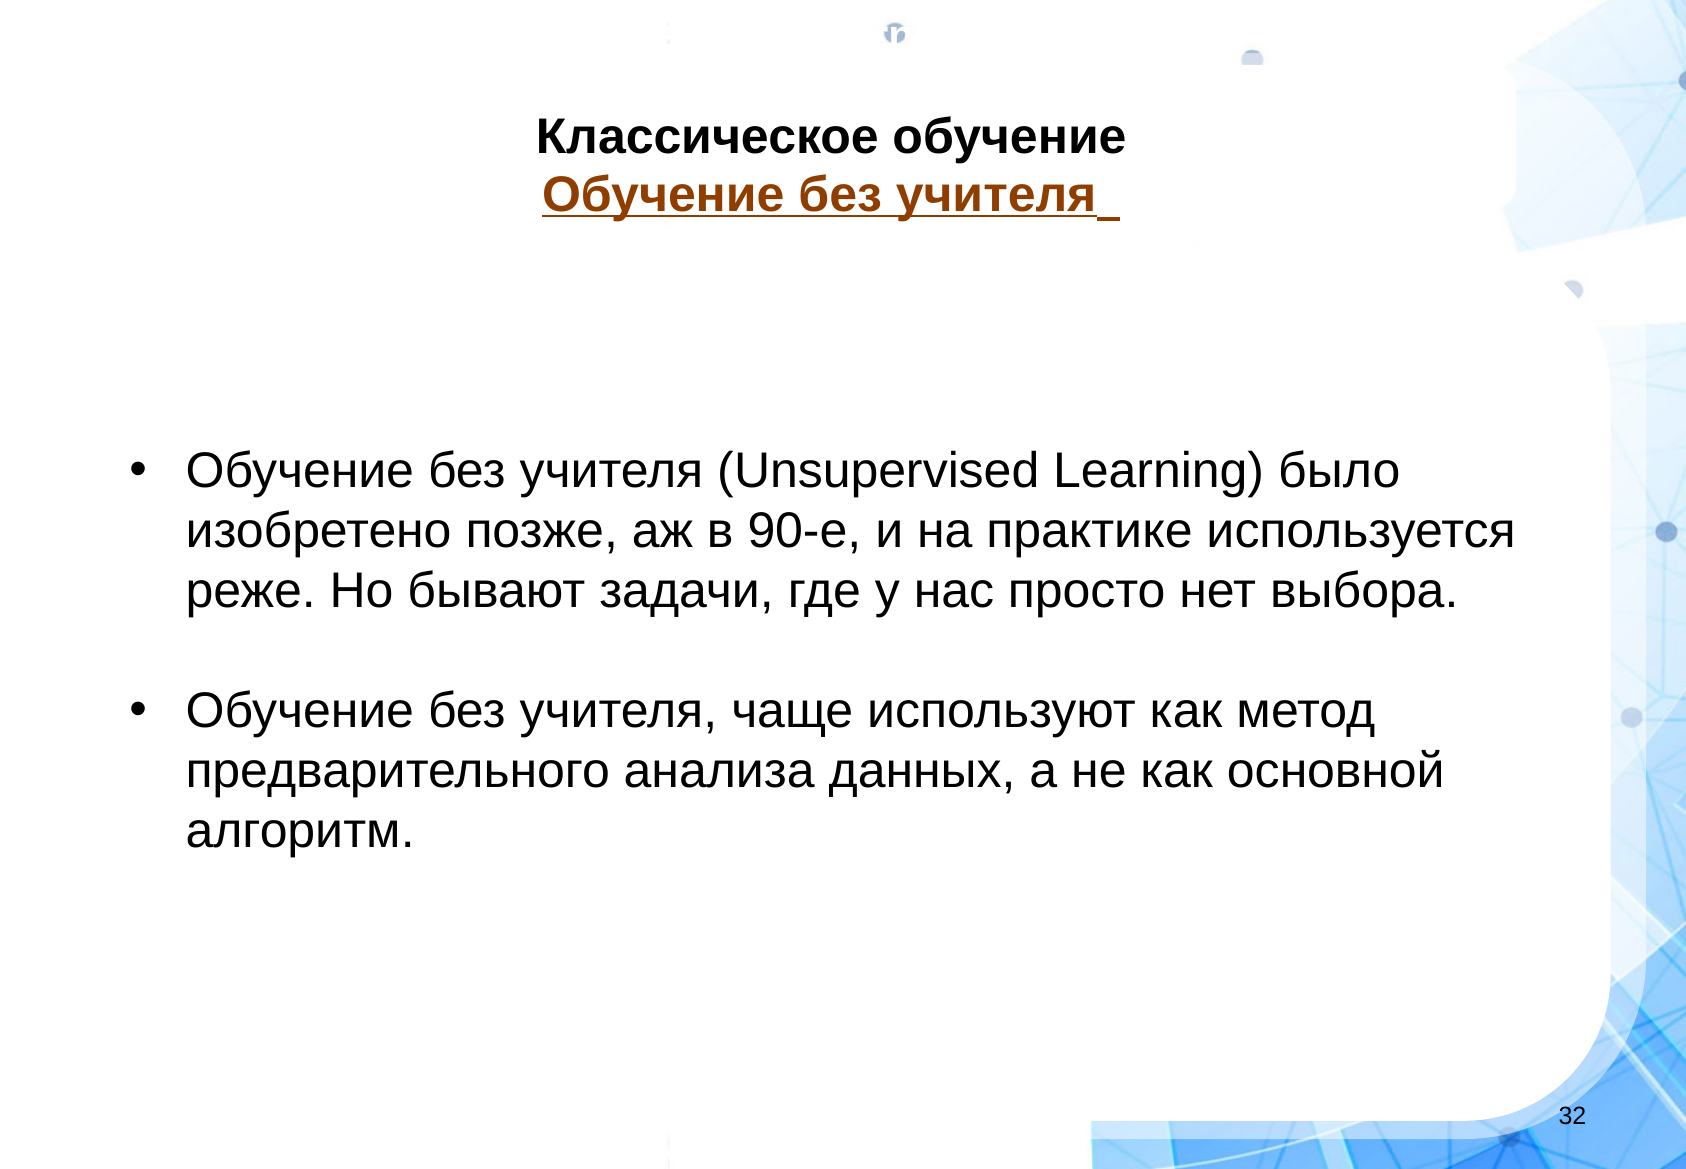

Machine Learning

Классическое обучение
Обучение без учителя

Обучение без учителя (Unsupervised Learning) было изобретено позже, аж в 90-е, и на практике используется реже. Но бывают задачи, где у нас просто нет выбора.

Обучение без учителя, чаще используют как метод предварительного анализа данных, а не как основной алгоритм.
32